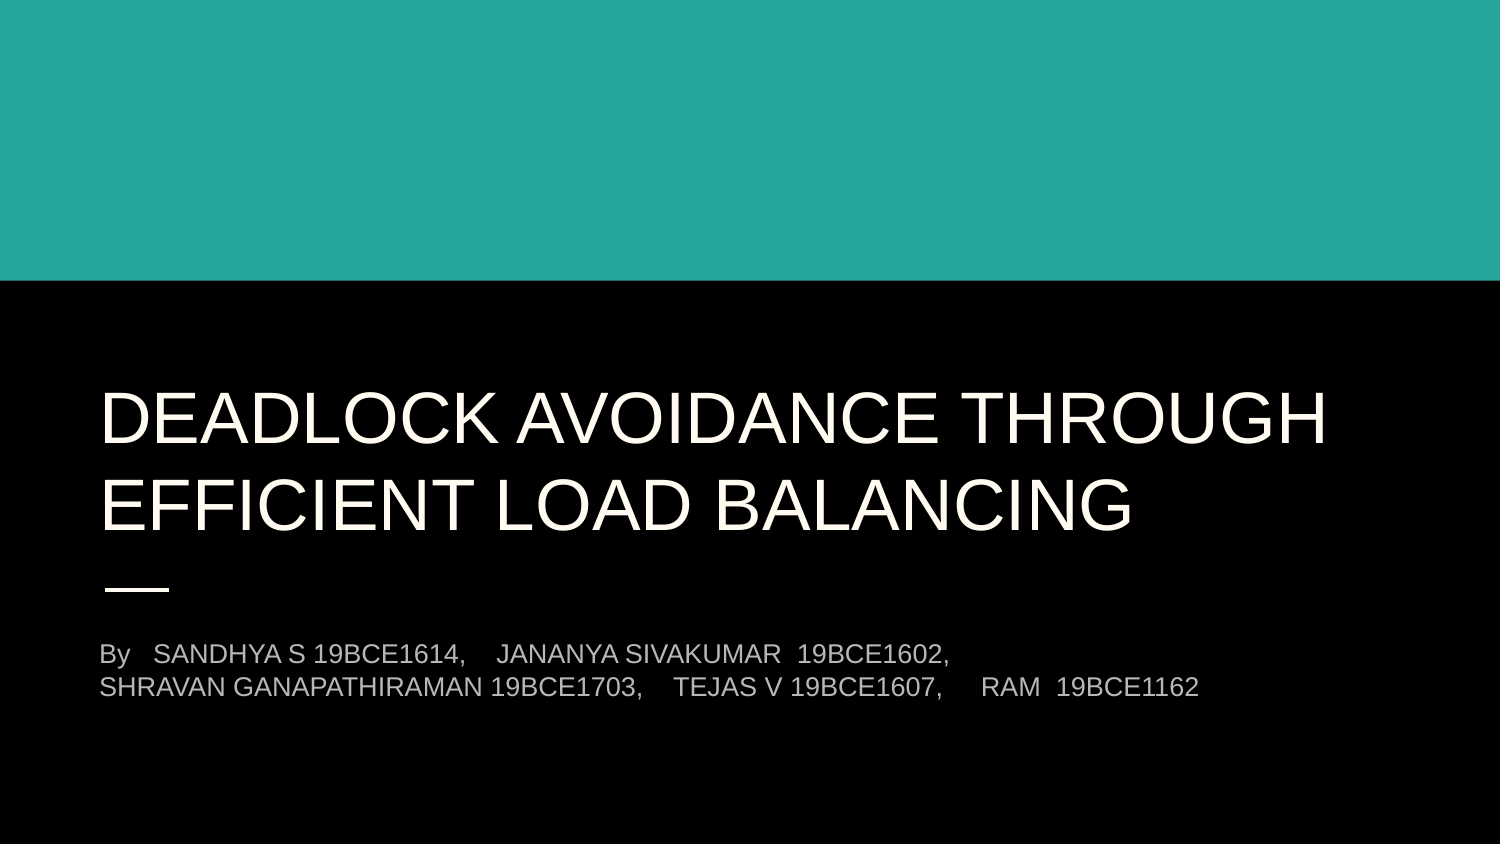

# DEADLOCK AVOIDANCE THROUGH EFFICIENT LOAD BALANCING
By   SANDHYA S 19BCE1614,    JANANYA SIVAKUMAR  19BCE1602,
SHRAVAN GANAPATHIRAMAN 19BCE1703,    TEJAS V 19BCE1607,     RAM  19BCE1162